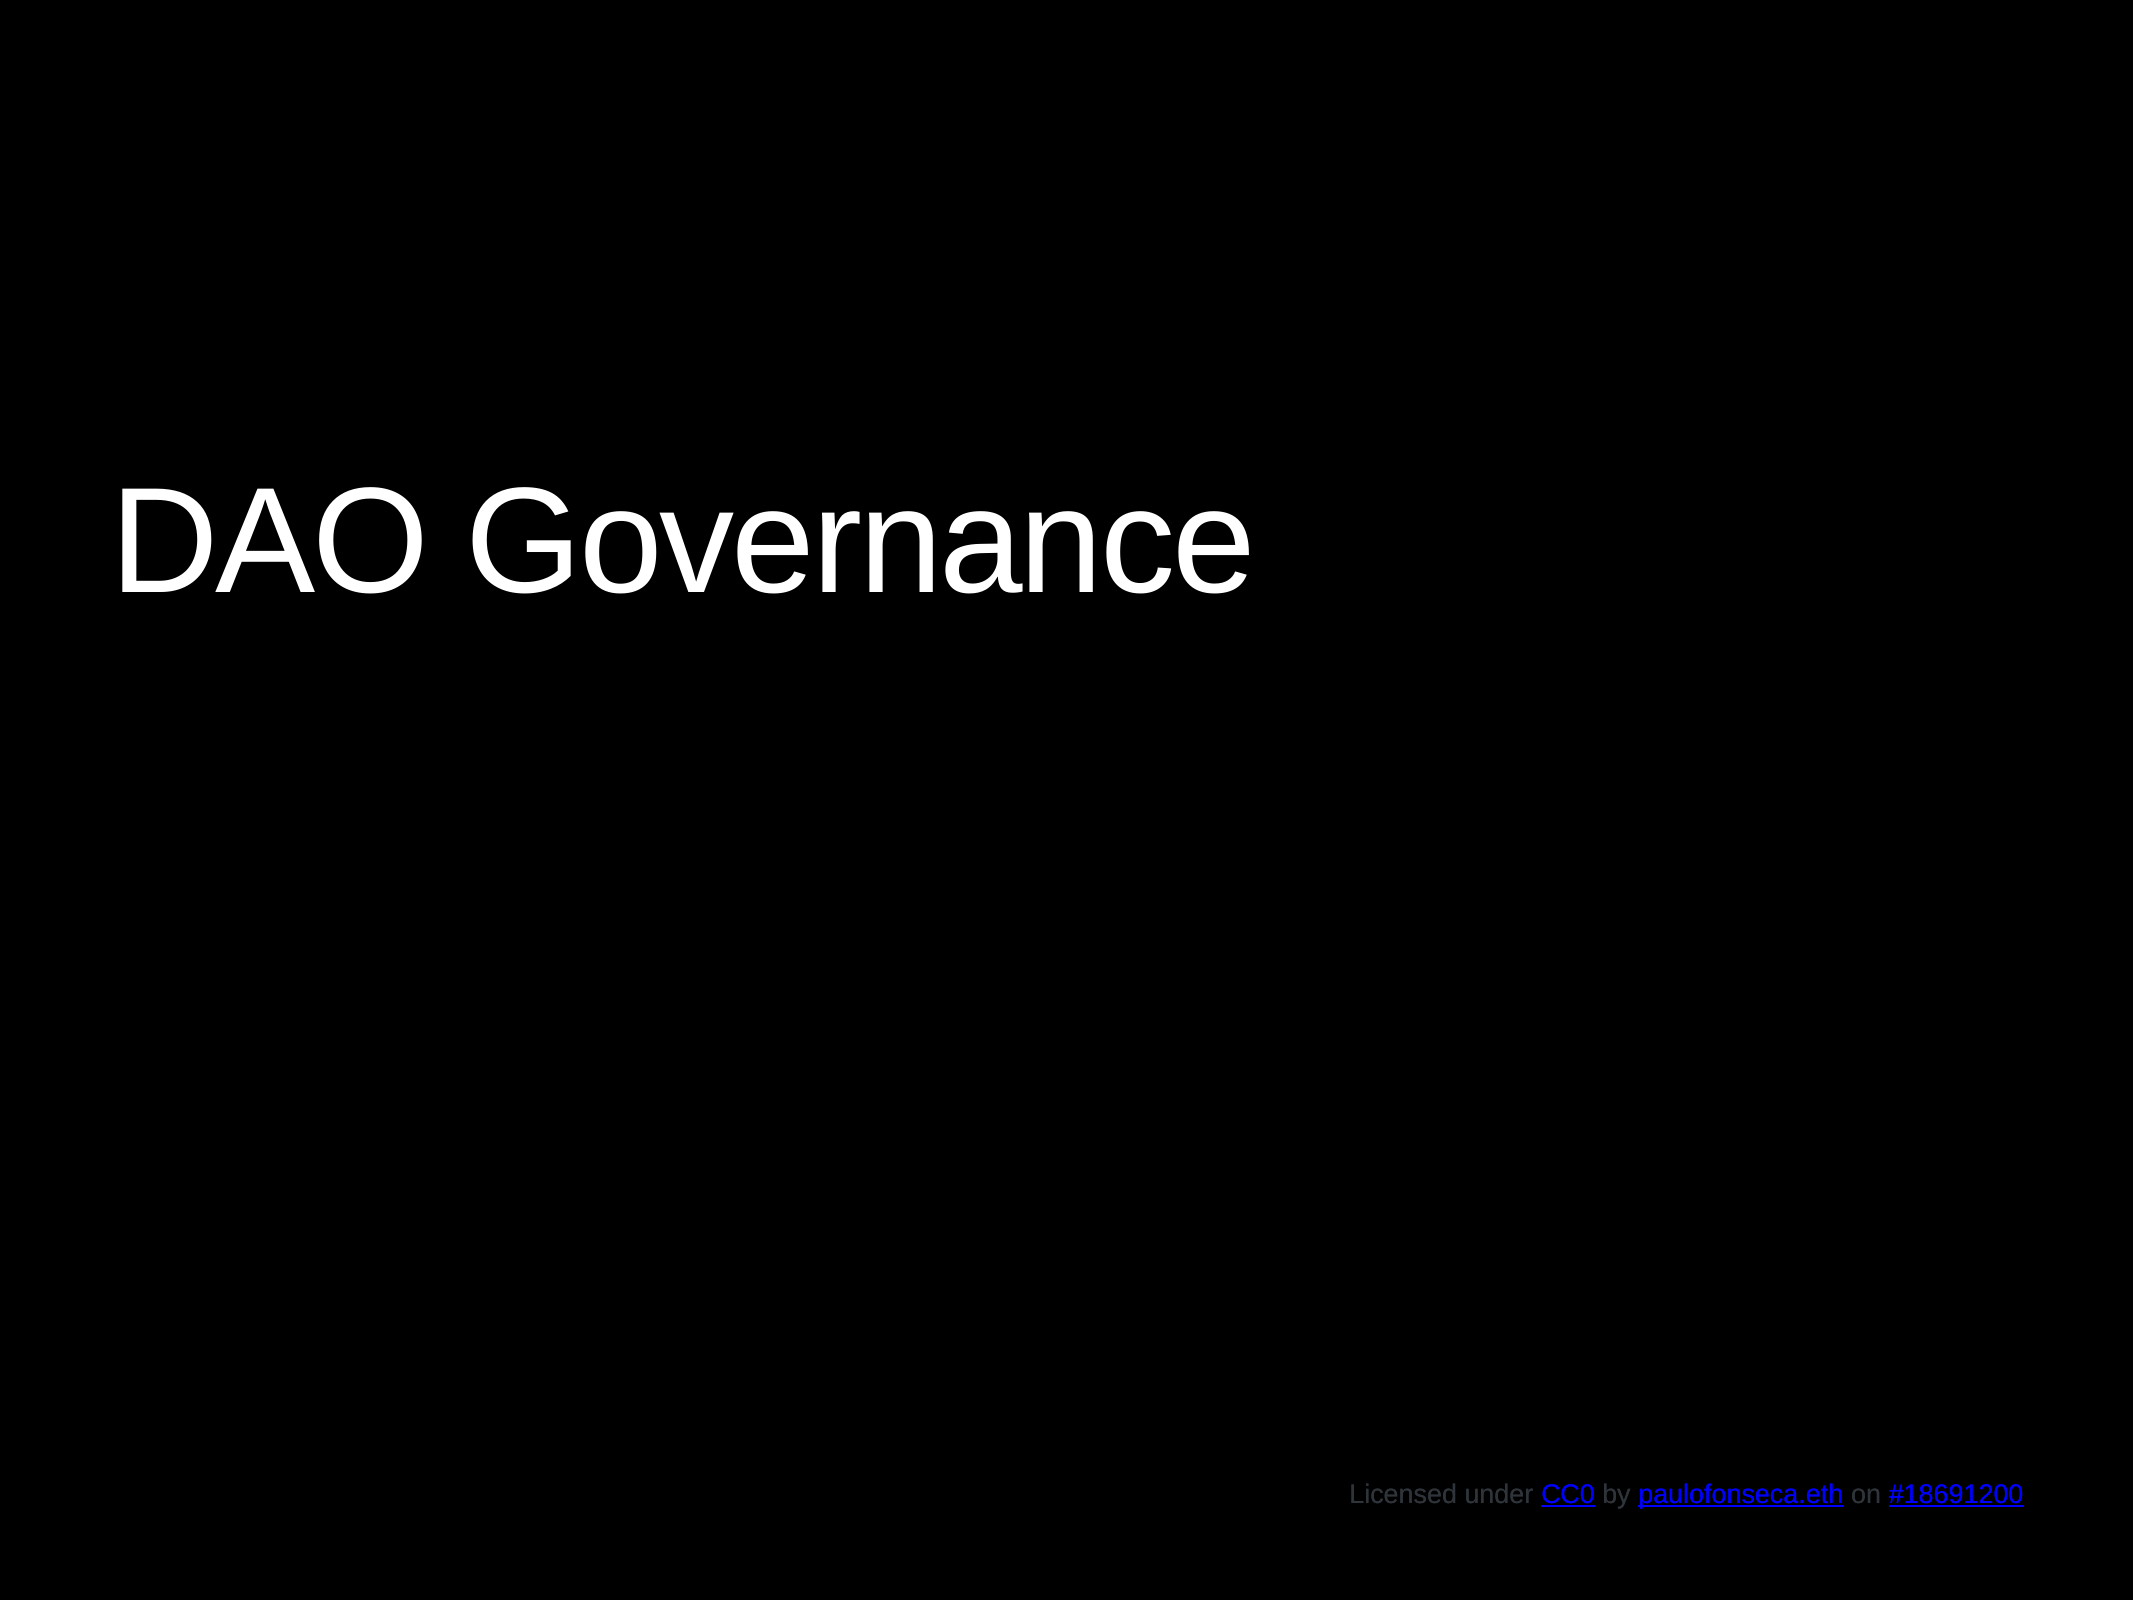

# DAO Governance
Licensed under CC0 by paulofonseca.eth on #18691200